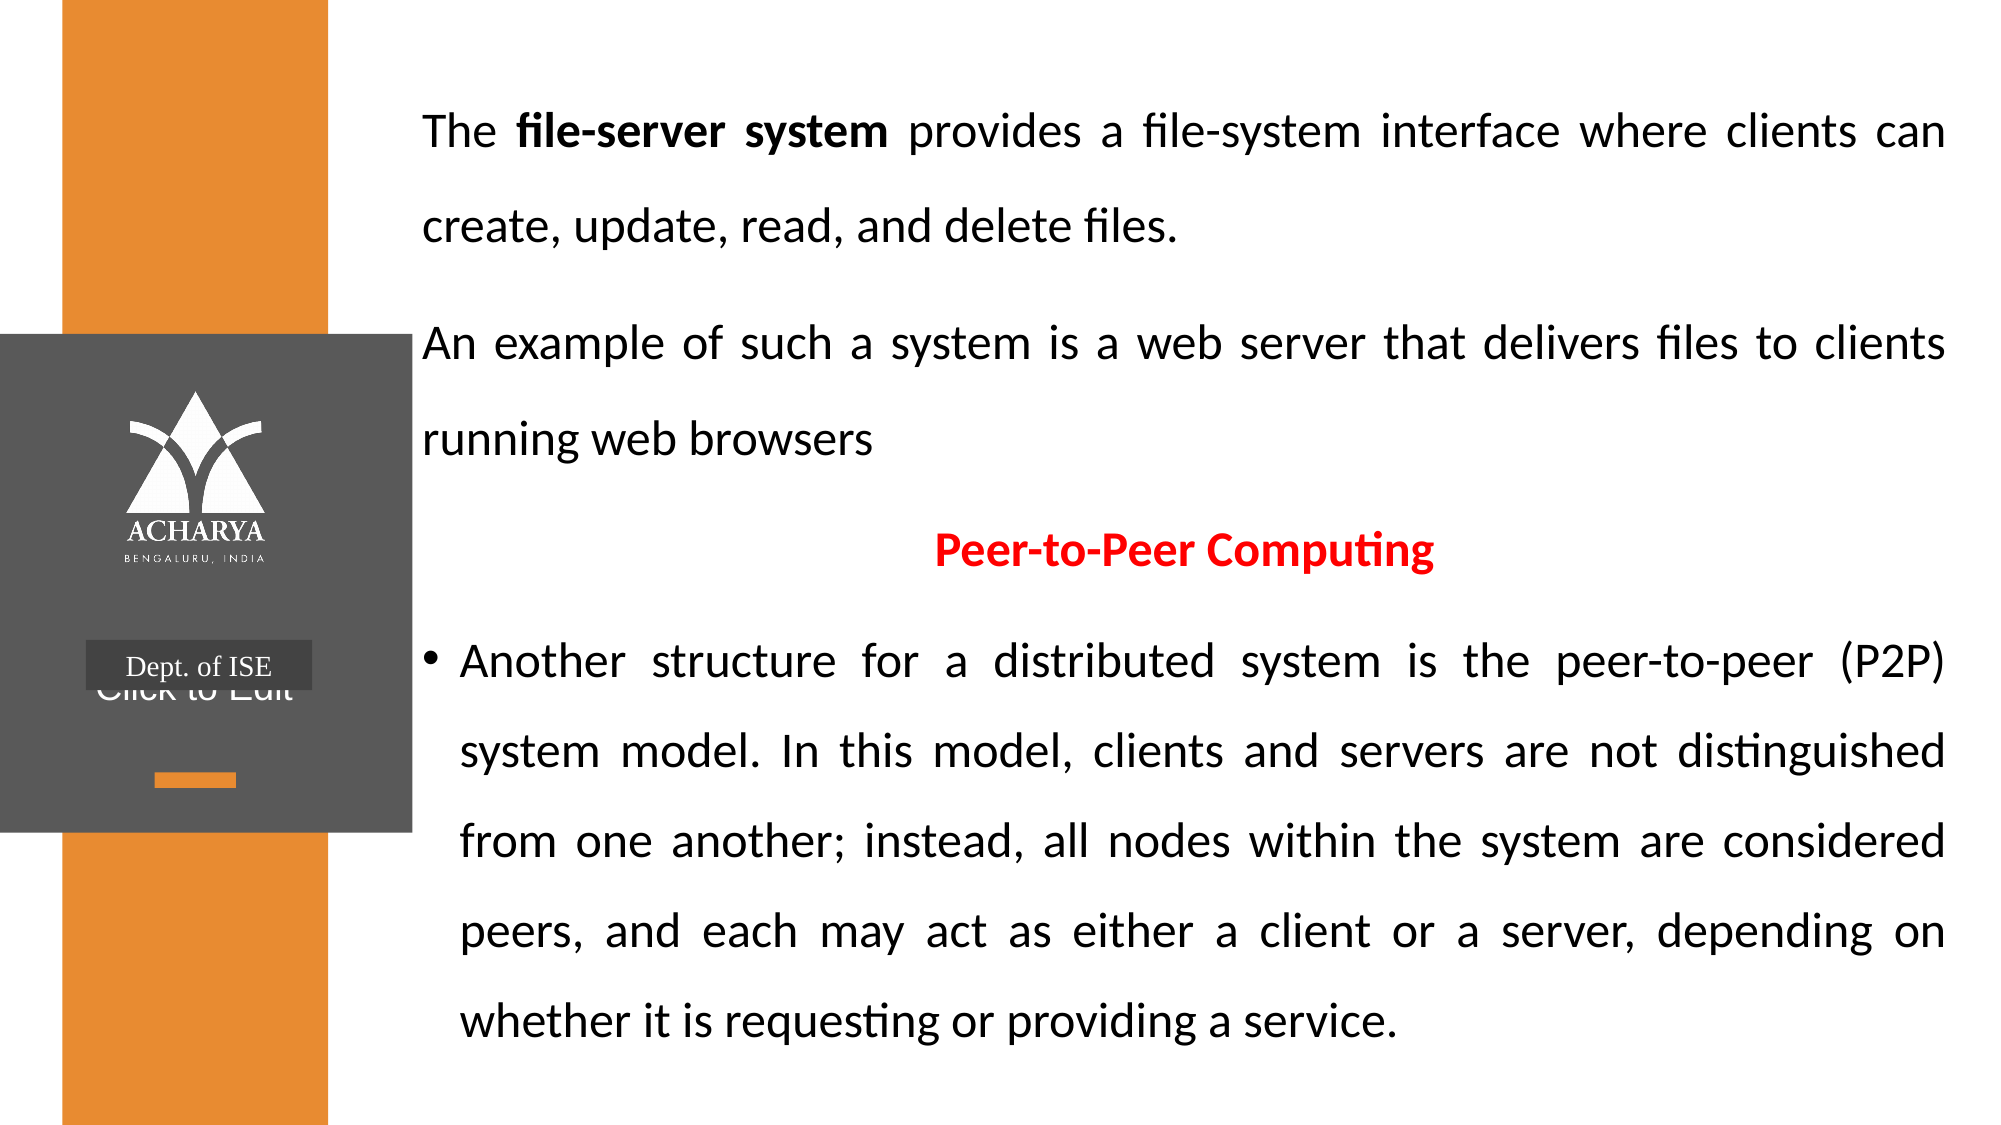

The file-server system provides a file-system interface where clients can create, update, read, and delete files.
An example of such a system is a web server that delivers files to clients running web browsers
Peer-to-Peer Computing
Another structure for a distributed system is the peer-to-peer (P2P) system model. In this model, clients and servers are not distinguished from one another; instead, all nodes within the system are considered peers, and each may act as either a client or a server, depending on whether it is requesting or providing a service.

Dept. of ISE